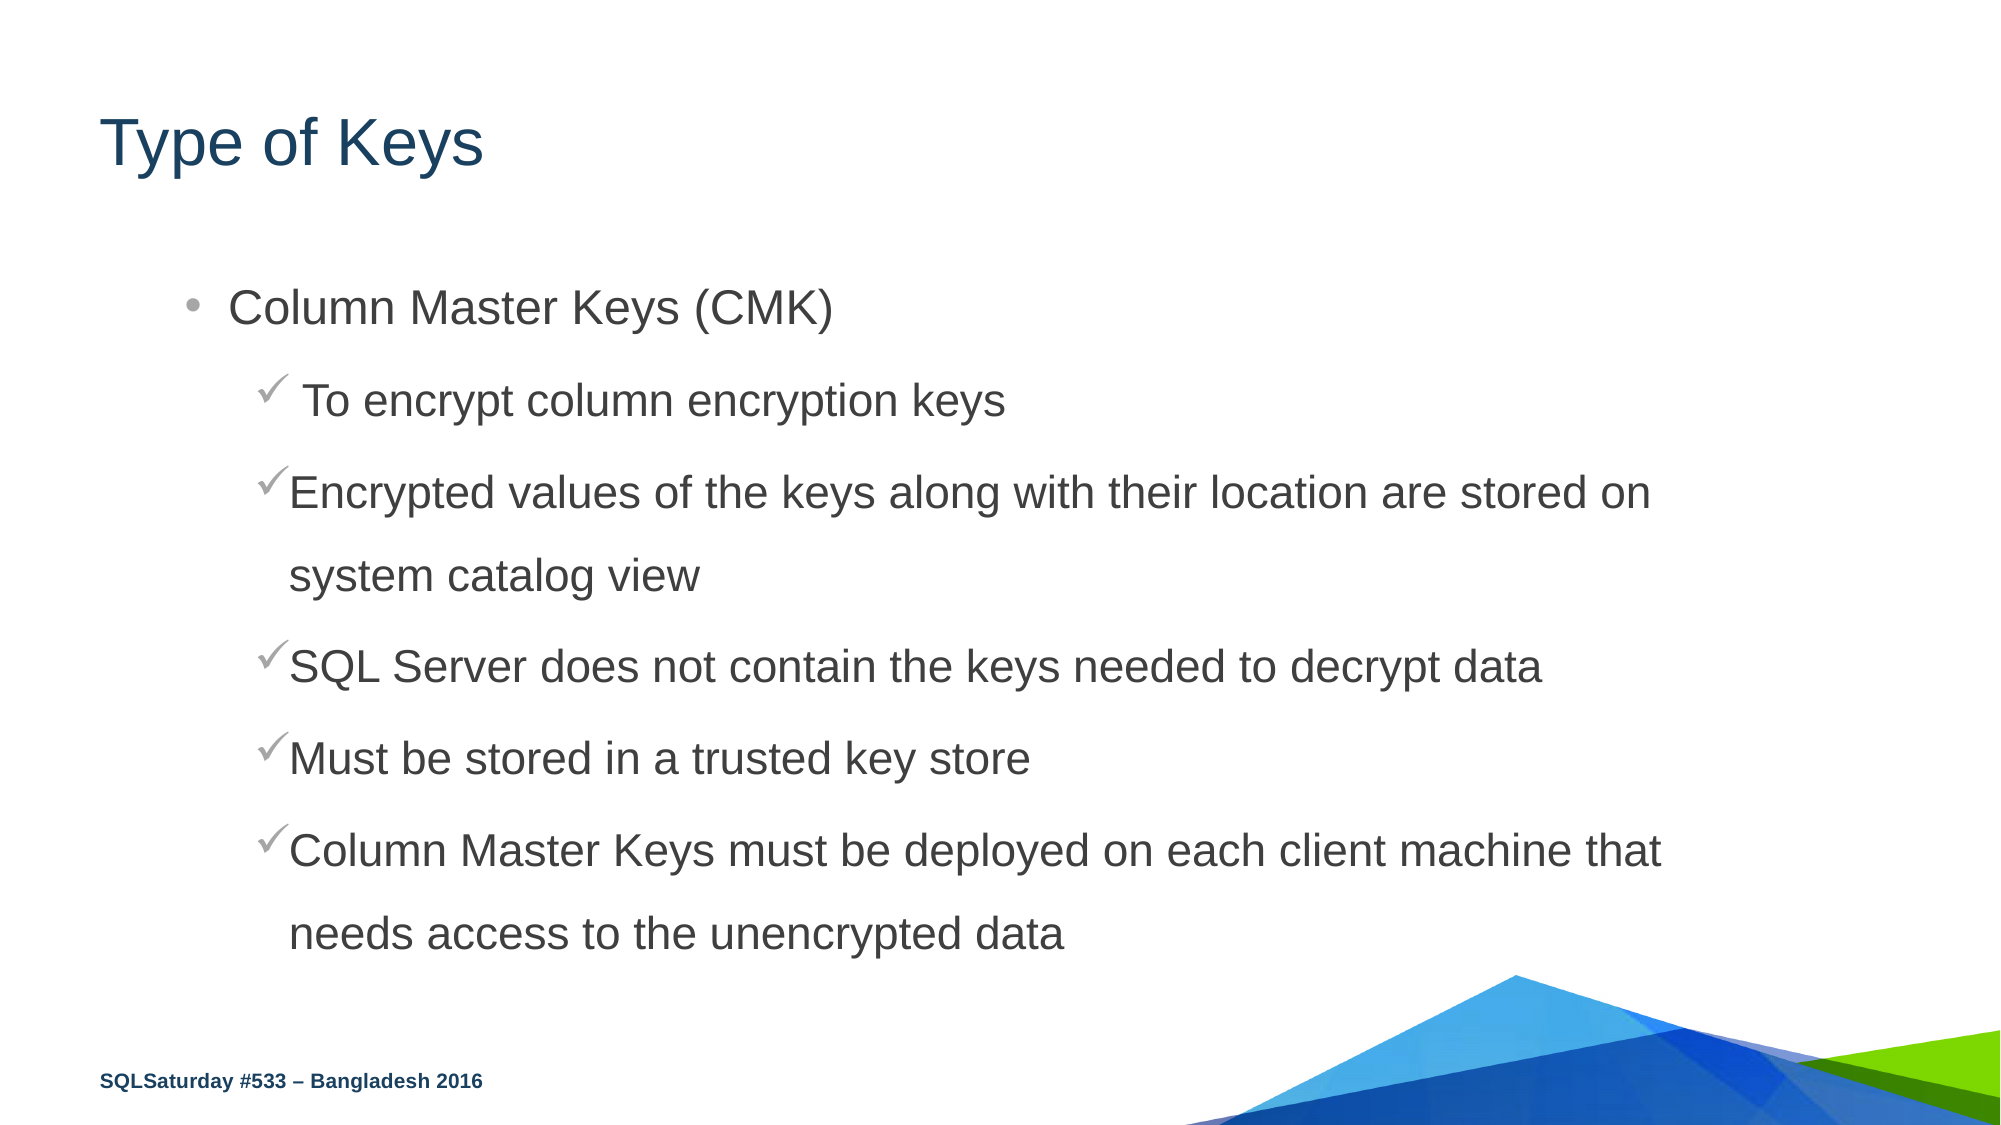

# Type of Keys

Column Master Keys (CMK)
 To encrypt column encryption keys
Encrypted values of the keys along with their location are stored on system catalog view
SQL Server does not contain the keys needed to decrypt data
Must be stored in a trusted key store
Column Master Keys must be deployed on each client machine that needs access to the unencrypted data

SQLSaturday #533 – Bangladesh 2016